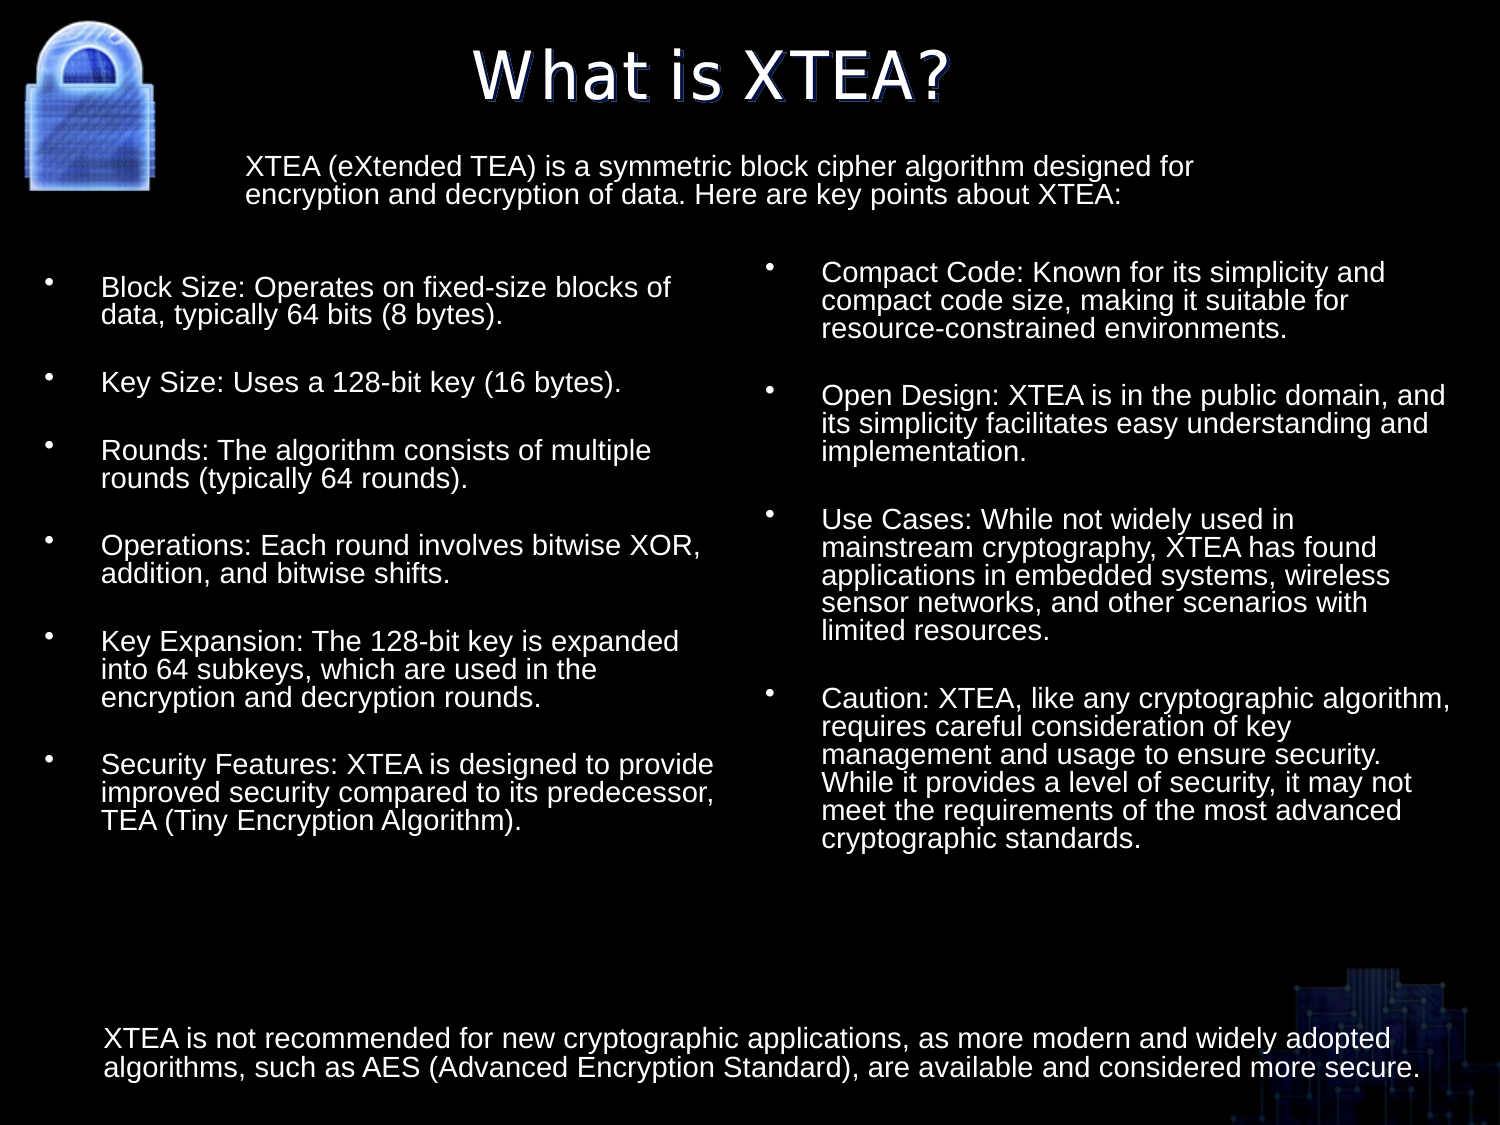

# What is XTEA?
XTEA (eXtended TEA) is a symmetric block cipher algorithm designed for encryption and decryption of data. Here are key points about XTEA:

Block Size: Operates on fixed-size blocks of data, typically 64 bits (8 bytes).

Key Size: Uses a 128-bit key (16 bytes).

Rounds: The algorithm consists of multiple rounds (typically 64 rounds).

Operations: Each round involves bitwise XOR, addition, and bitwise shifts.

Key Expansion: The 128-bit key is expanded into 64 subkeys, which are used in the encryption and decryption rounds.

Security Features: XTEA is designed to provide improved security compared to its predecessor, TEA (Tiny Encryption Algorithm).
Compact Code: Known for its simplicity and compact code size, making it suitable for resource-constrained environments.

Open Design: XTEA is in the public domain, and its simplicity facilitates easy understanding and implementation.

Use Cases: While not widely used in mainstream cryptography, XTEA has found applications in embedded systems, wireless sensor networks, and other scenarios with limited resources.

Caution: XTEA, like any cryptographic algorithm, requires careful consideration of key management and usage to ensure security. While it provides a level of security, it may not meet the requirements of the most advanced cryptographic standards.
XTEA is not recommended for new cryptographic applications, as more modern and widely adopted algorithms, such as AES (Advanced Encryption Standard), are available and considered more secure.